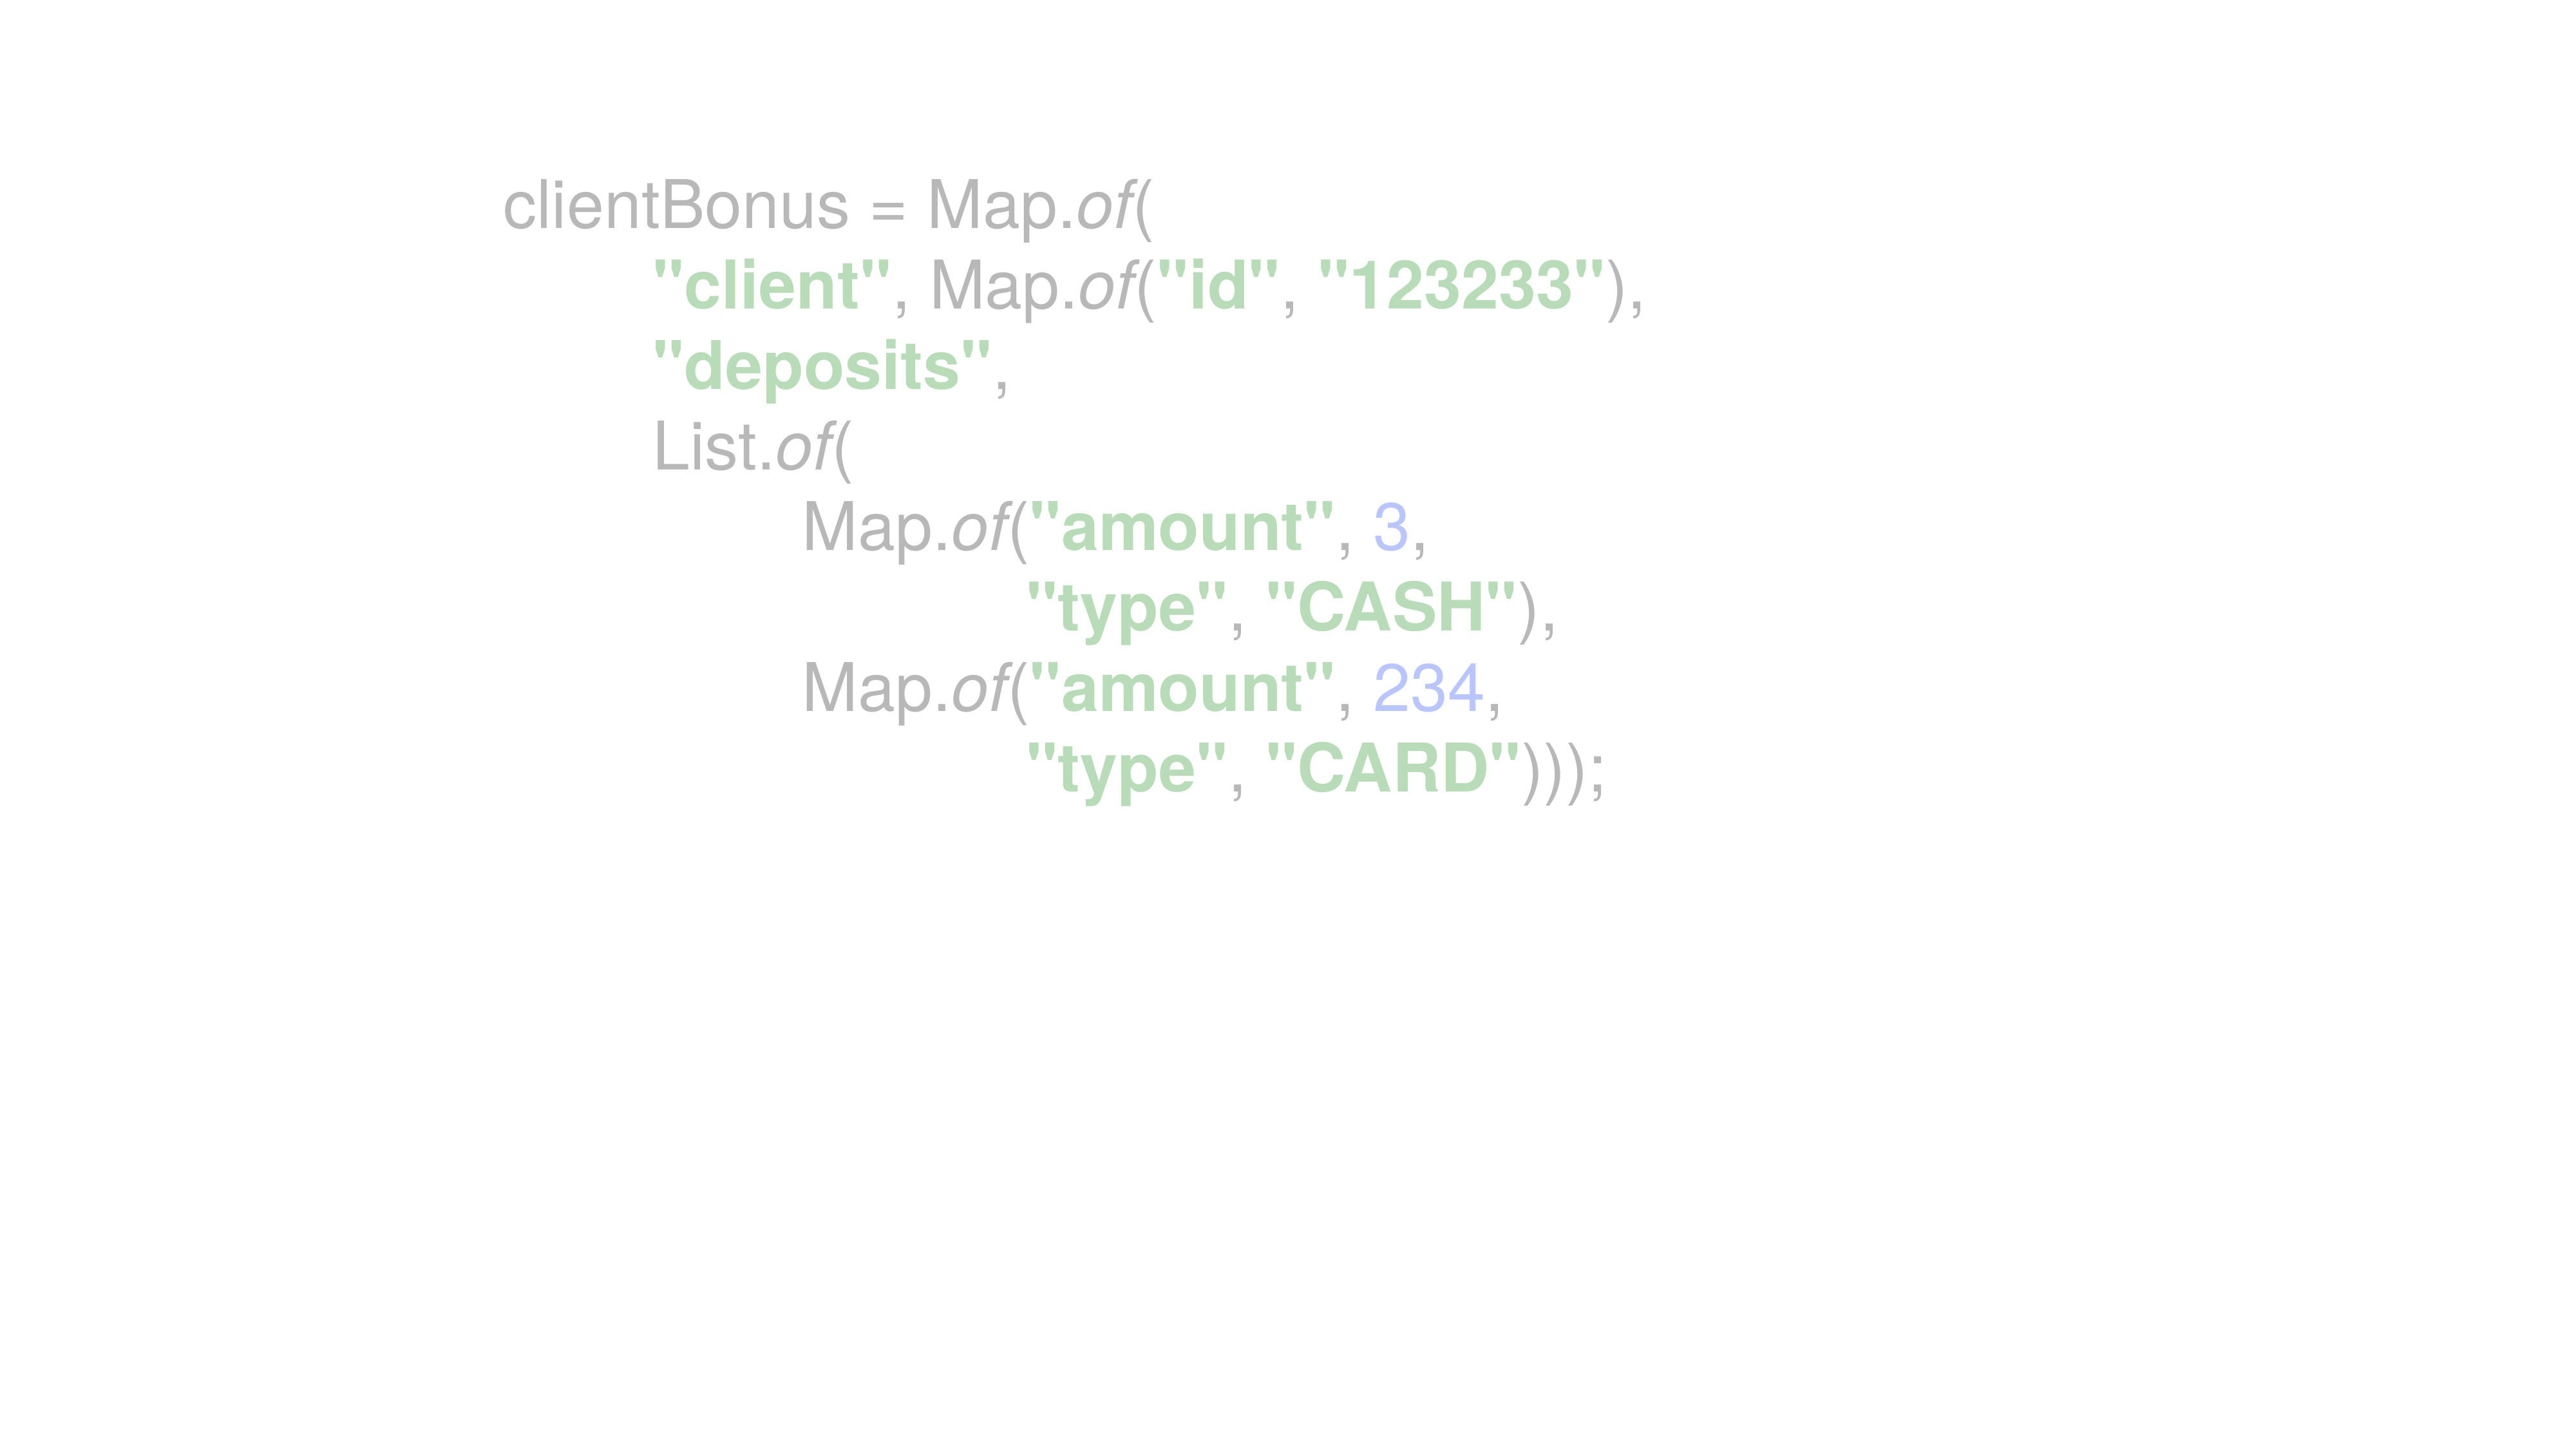

clientBonus = Map.of(
        "client", Map.of("id", "123233"),
        "deposits",
        List.of(
                Map.of("amount", 3,
                            "type", "CASH"),
                Map.of("amount", 234,
                            "type", "CARD")));

((List) clientBonus.get("deposits"))
        .stream()
        .collect(
                Collectors.summarizingInt(
                        m -> (int) ((Map) m).get("amount")));